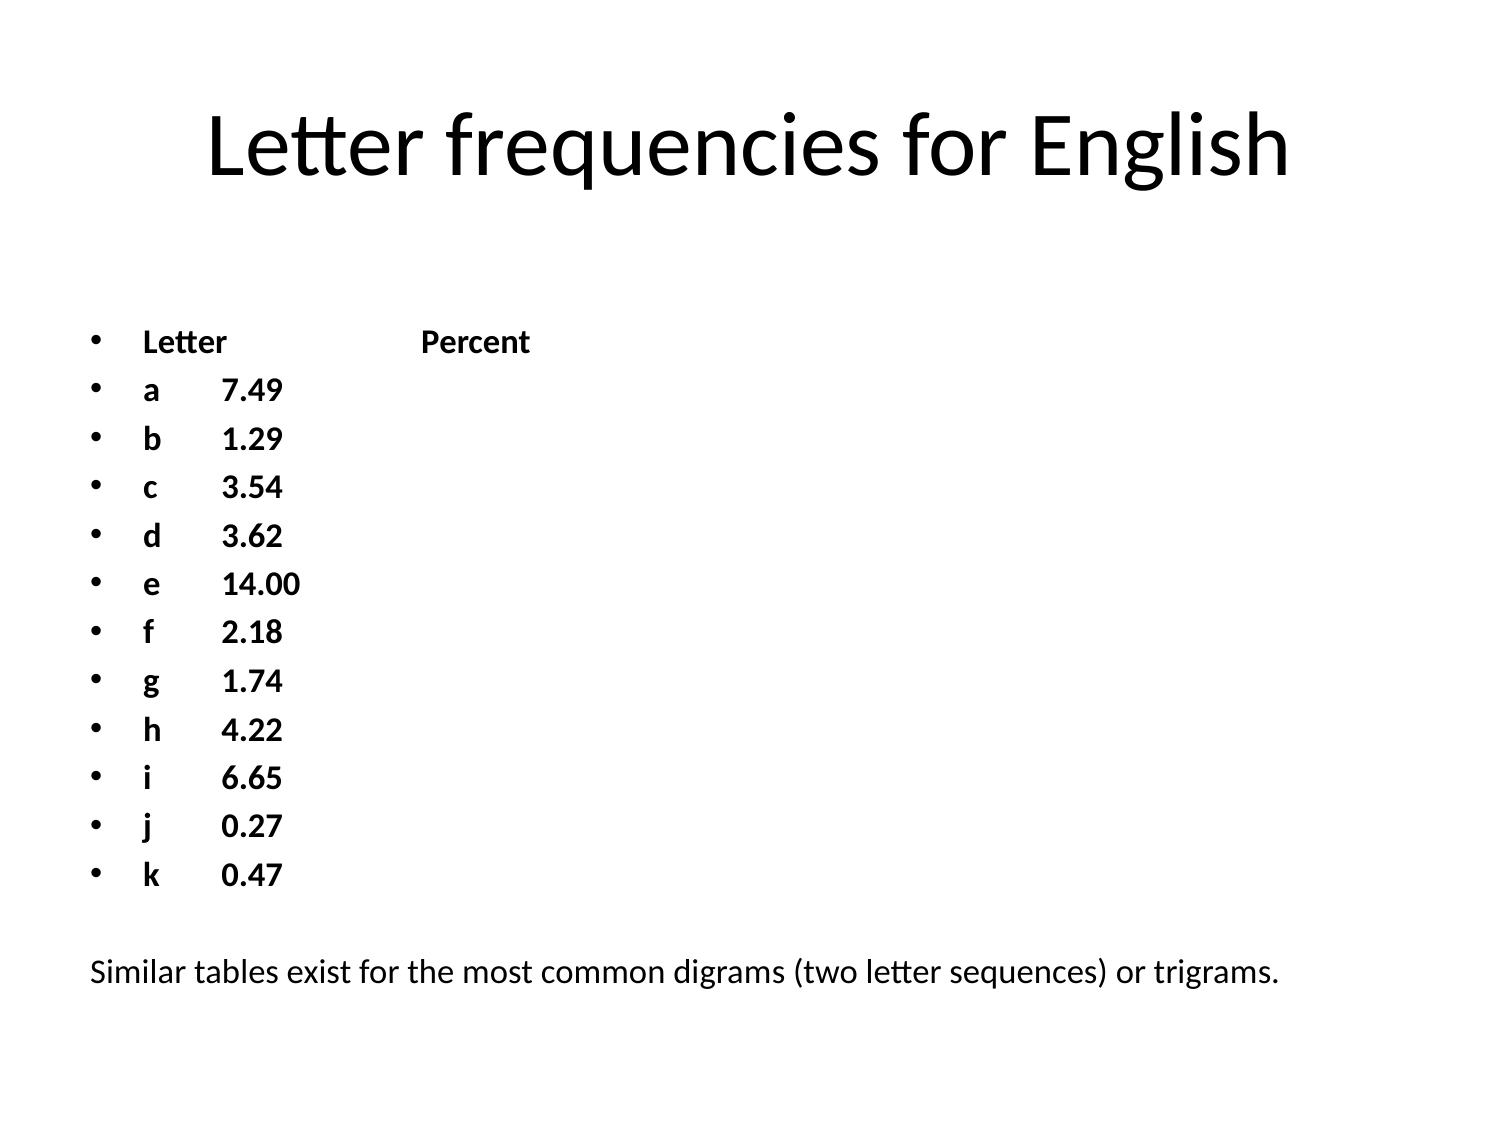

# Letter frequencies for English

Letter                         Percent
a		7.49
b		1.29
c		3.54
d		3.62
e		14.00
f		2.18
g		1.74
h		4.22
i		6.65
j		0.27
k		0.47

Similar tables exist for the most common digrams (two letter sequences) or trigrams.